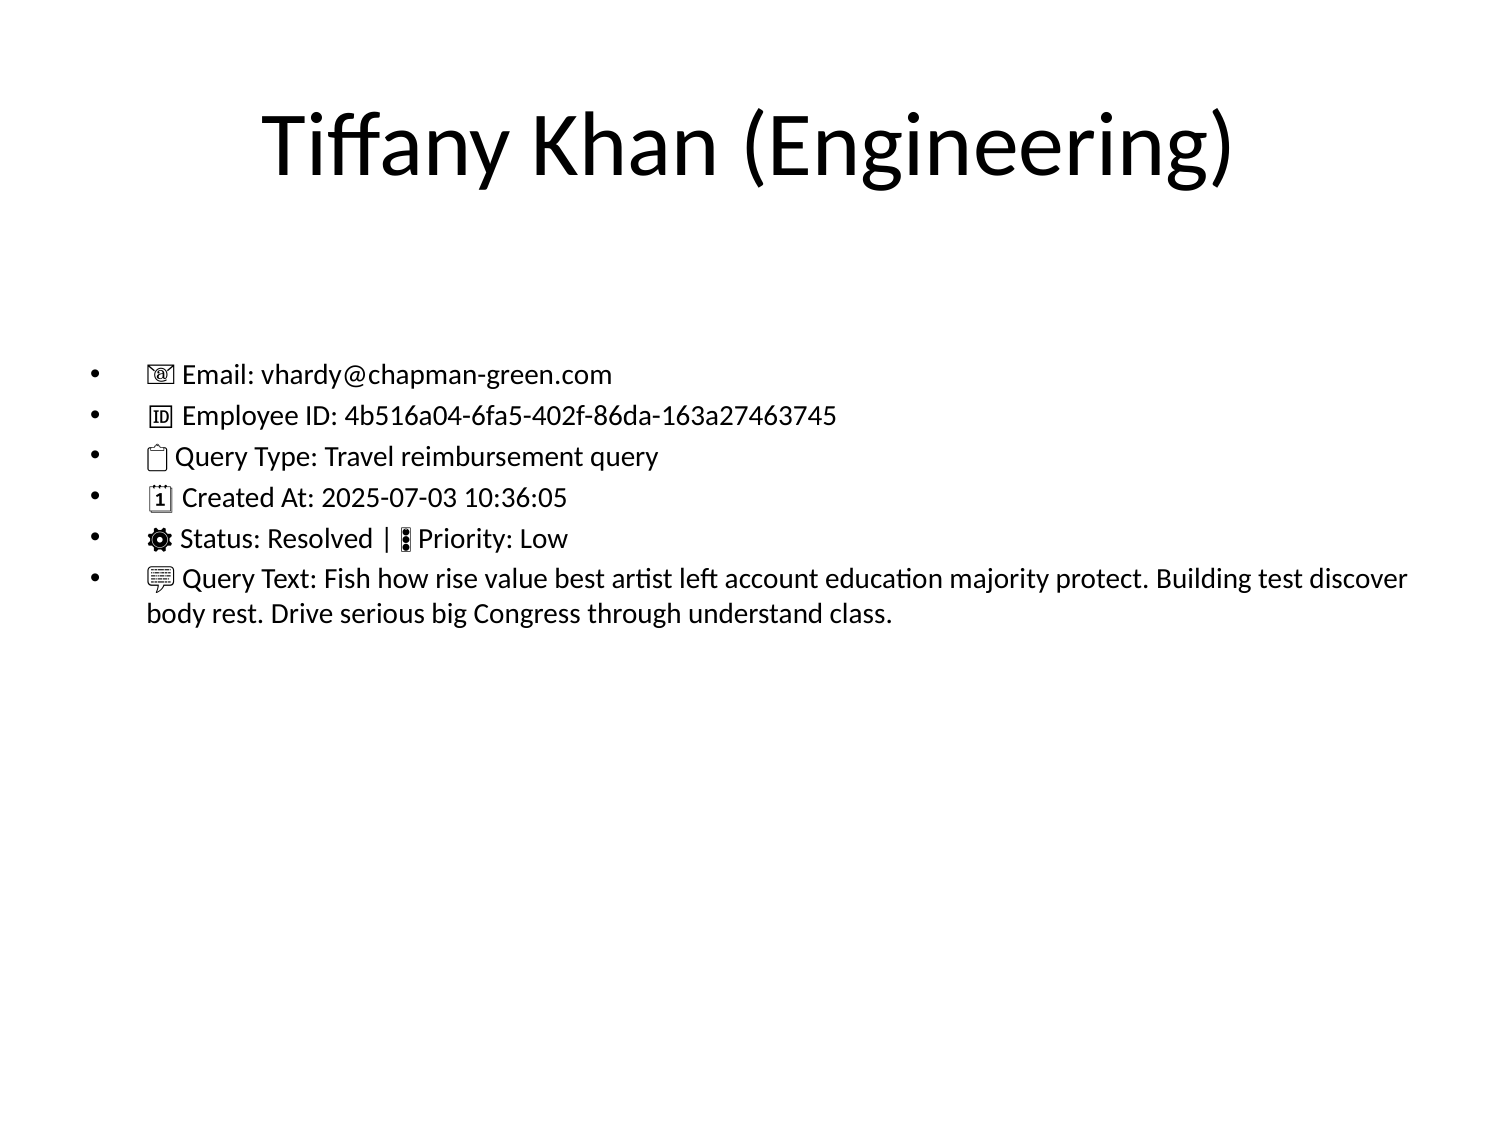

# Tiffany Khan (Engineering)

📧 Email: vhardy@chapman-green.com
🆔 Employee ID: 4b516a04-6fa5-402f-86da-163a27463745
📋 Query Type: Travel reimbursement query
🗓 Created At: 2025-07-03 10:36:05
⚙ Status: Resolved | 🚦 Priority: Low
💬 Query Text: Fish how rise value best artist left account education majority protect. Building test discover body rest. Drive serious big Congress through understand class.